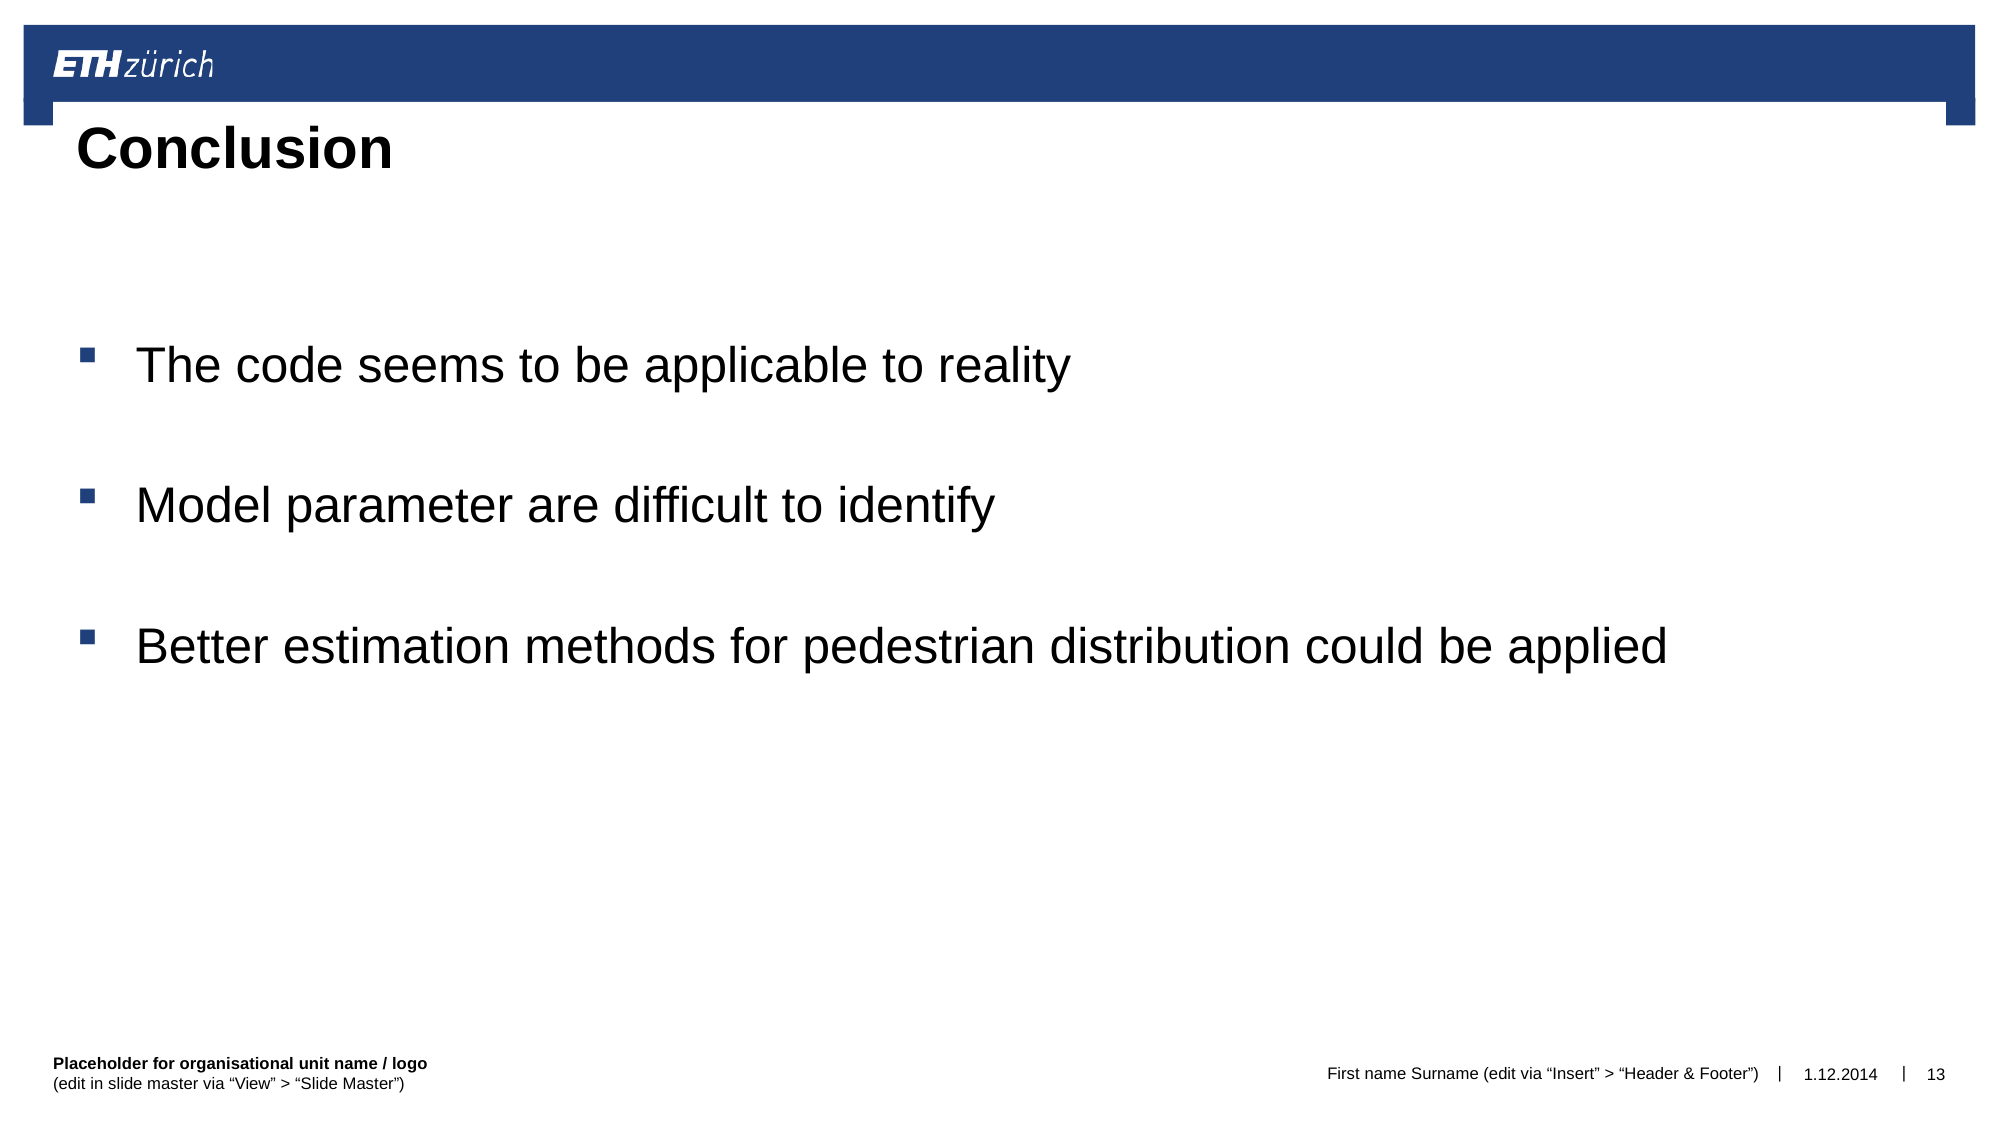

# Conclusion
The code seems to be applicable to reality

Model parameter are difficult to identify

Better estimation methods for pedestrian distribution could be applied
First name Surname (edit via “Insert” > “Header & Footer”)
1.12.2014
13